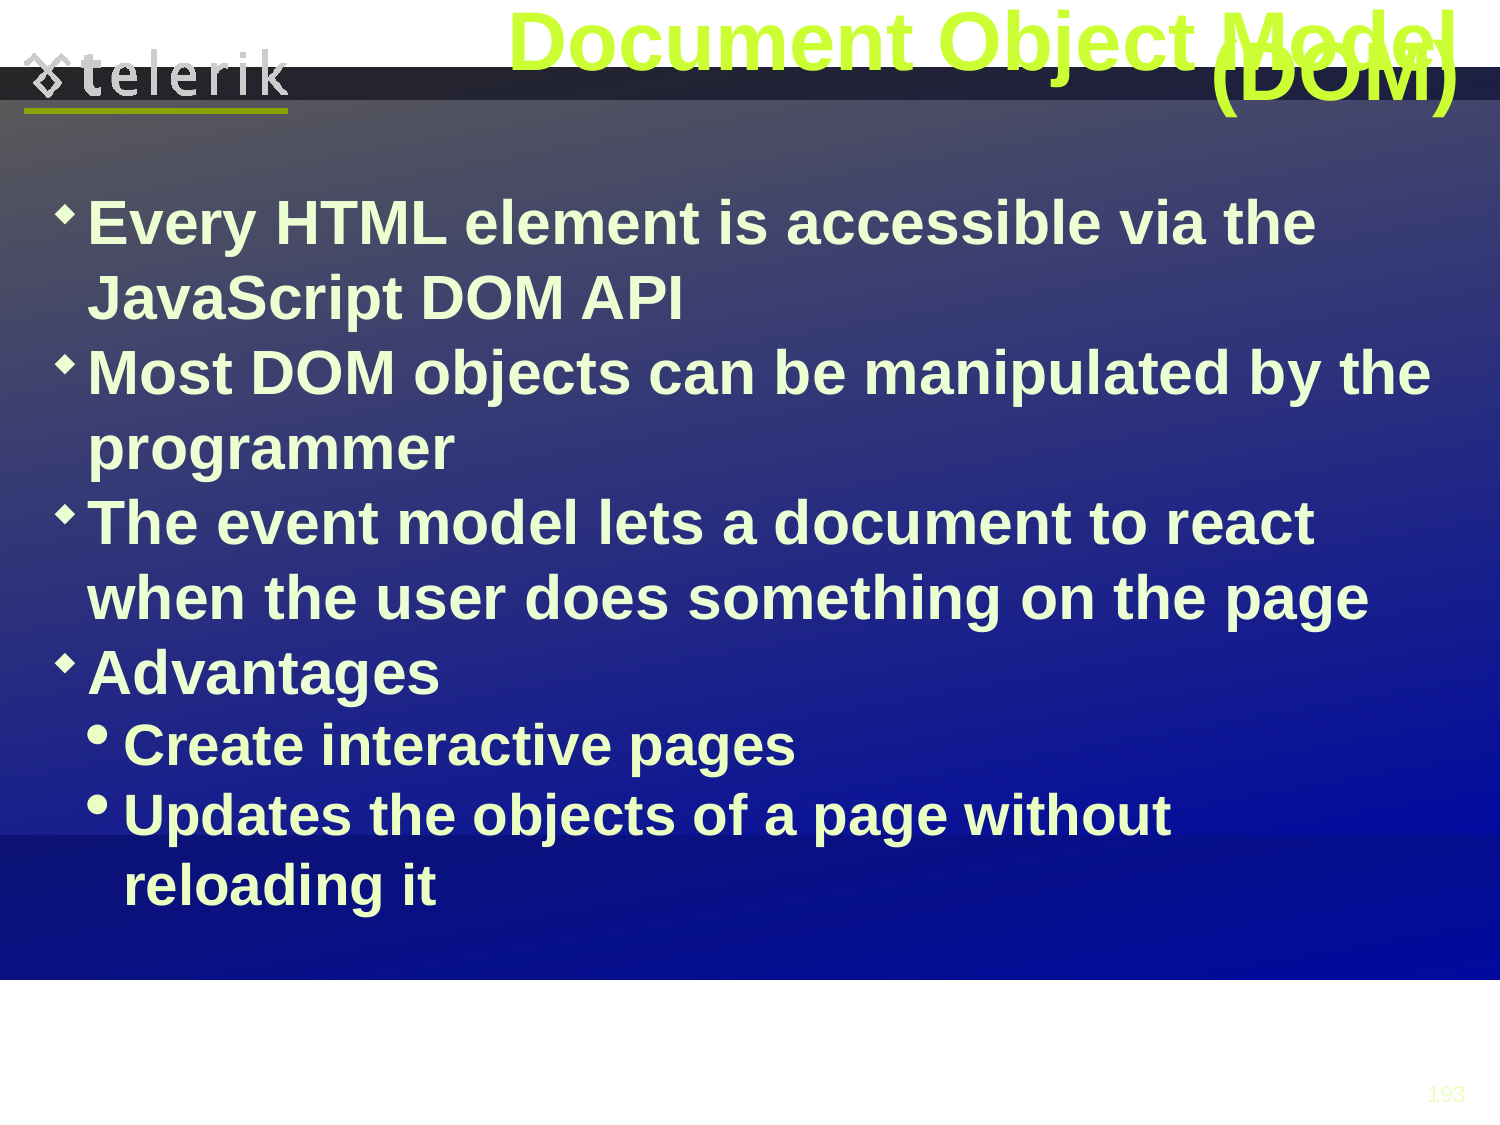

Document Object Model (DOM)
Every HTML element is accessible via the JavaScript DOM API
Most DOM objects can be manipulated by the programmer
The event model lets a document to react when the user does something on the page
Advantages
Create interactive pages
Updates the objects of a page without reloading it
193